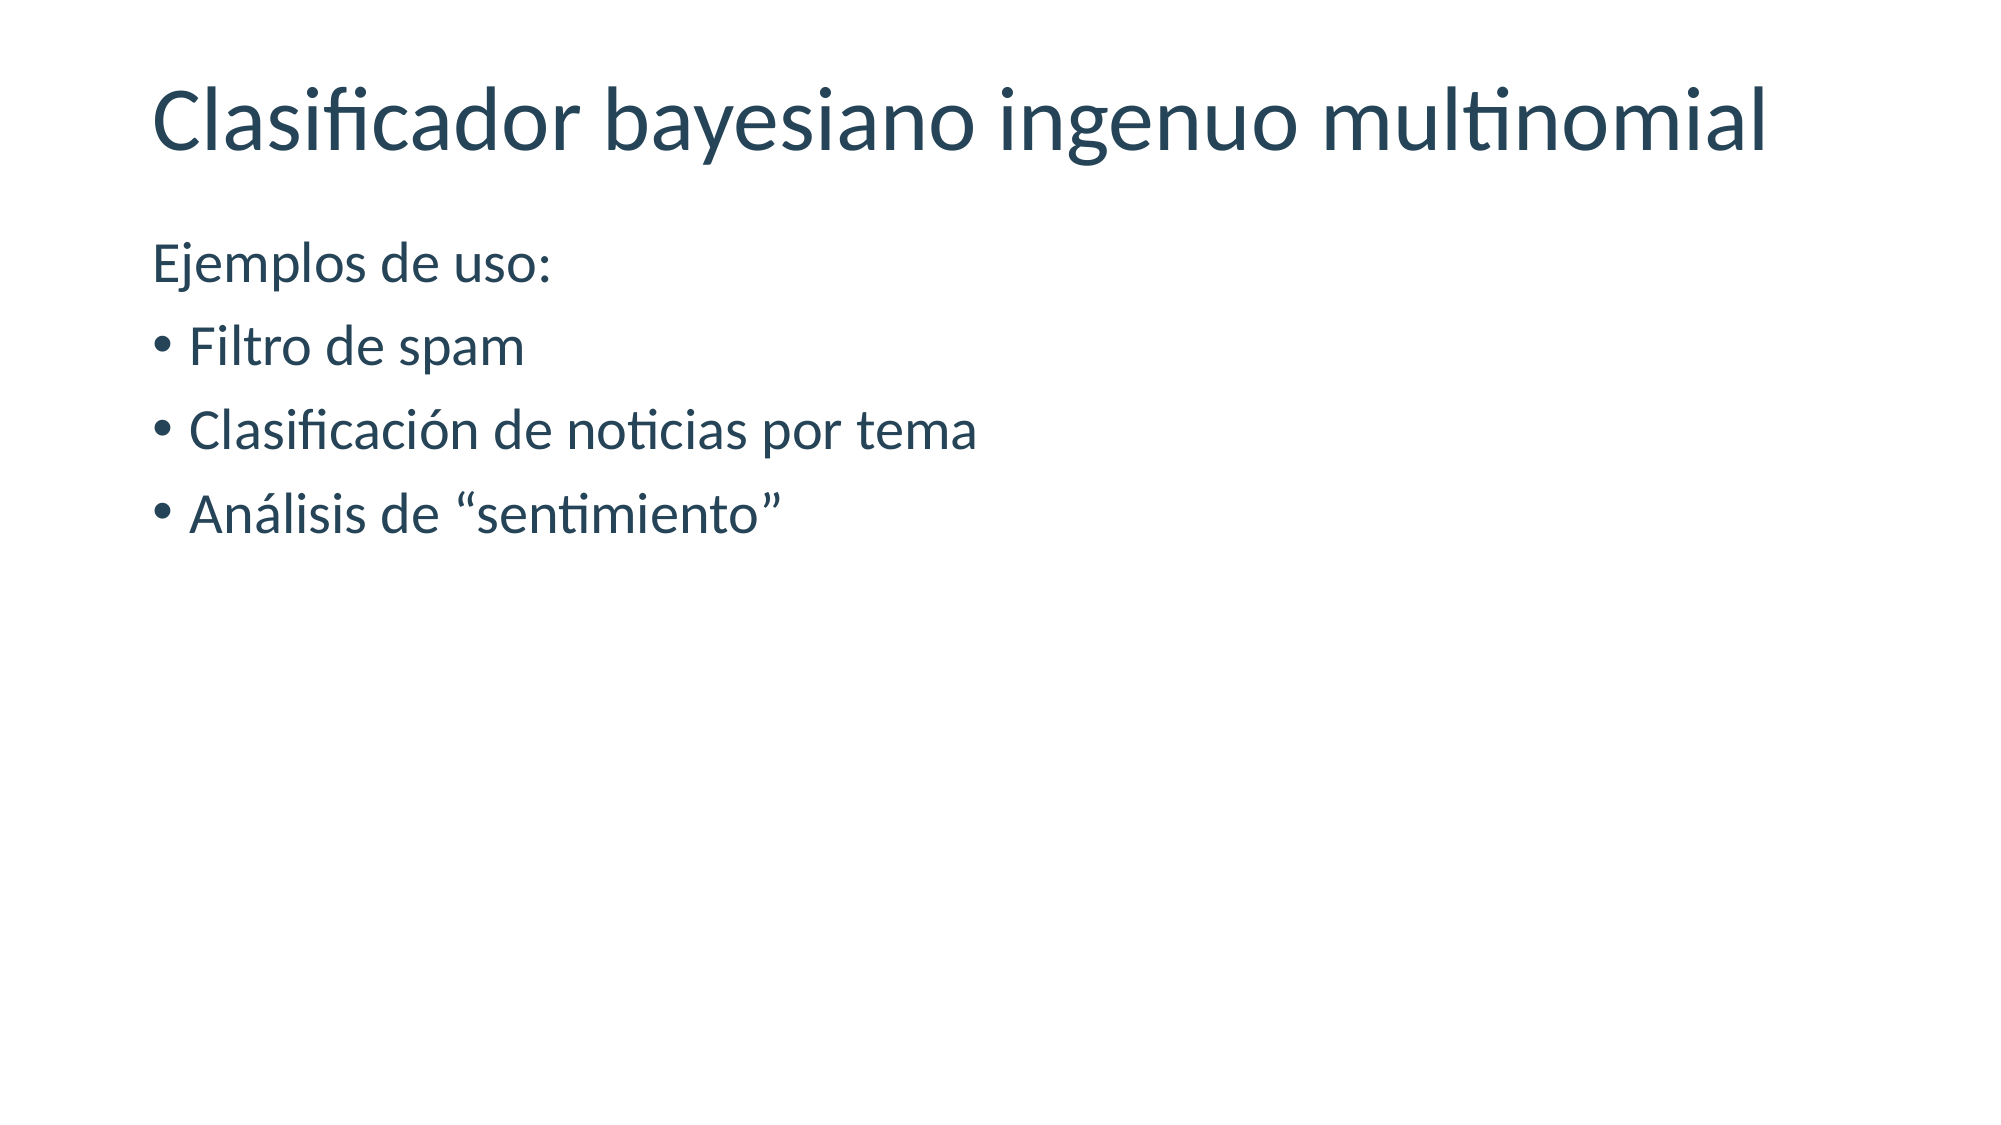

# Clasificador bayesiano ingenuo multinomial
Ejemplos de uso:
Filtro de spam
Clasificación de noticias por tema
Análisis de “sentimiento”